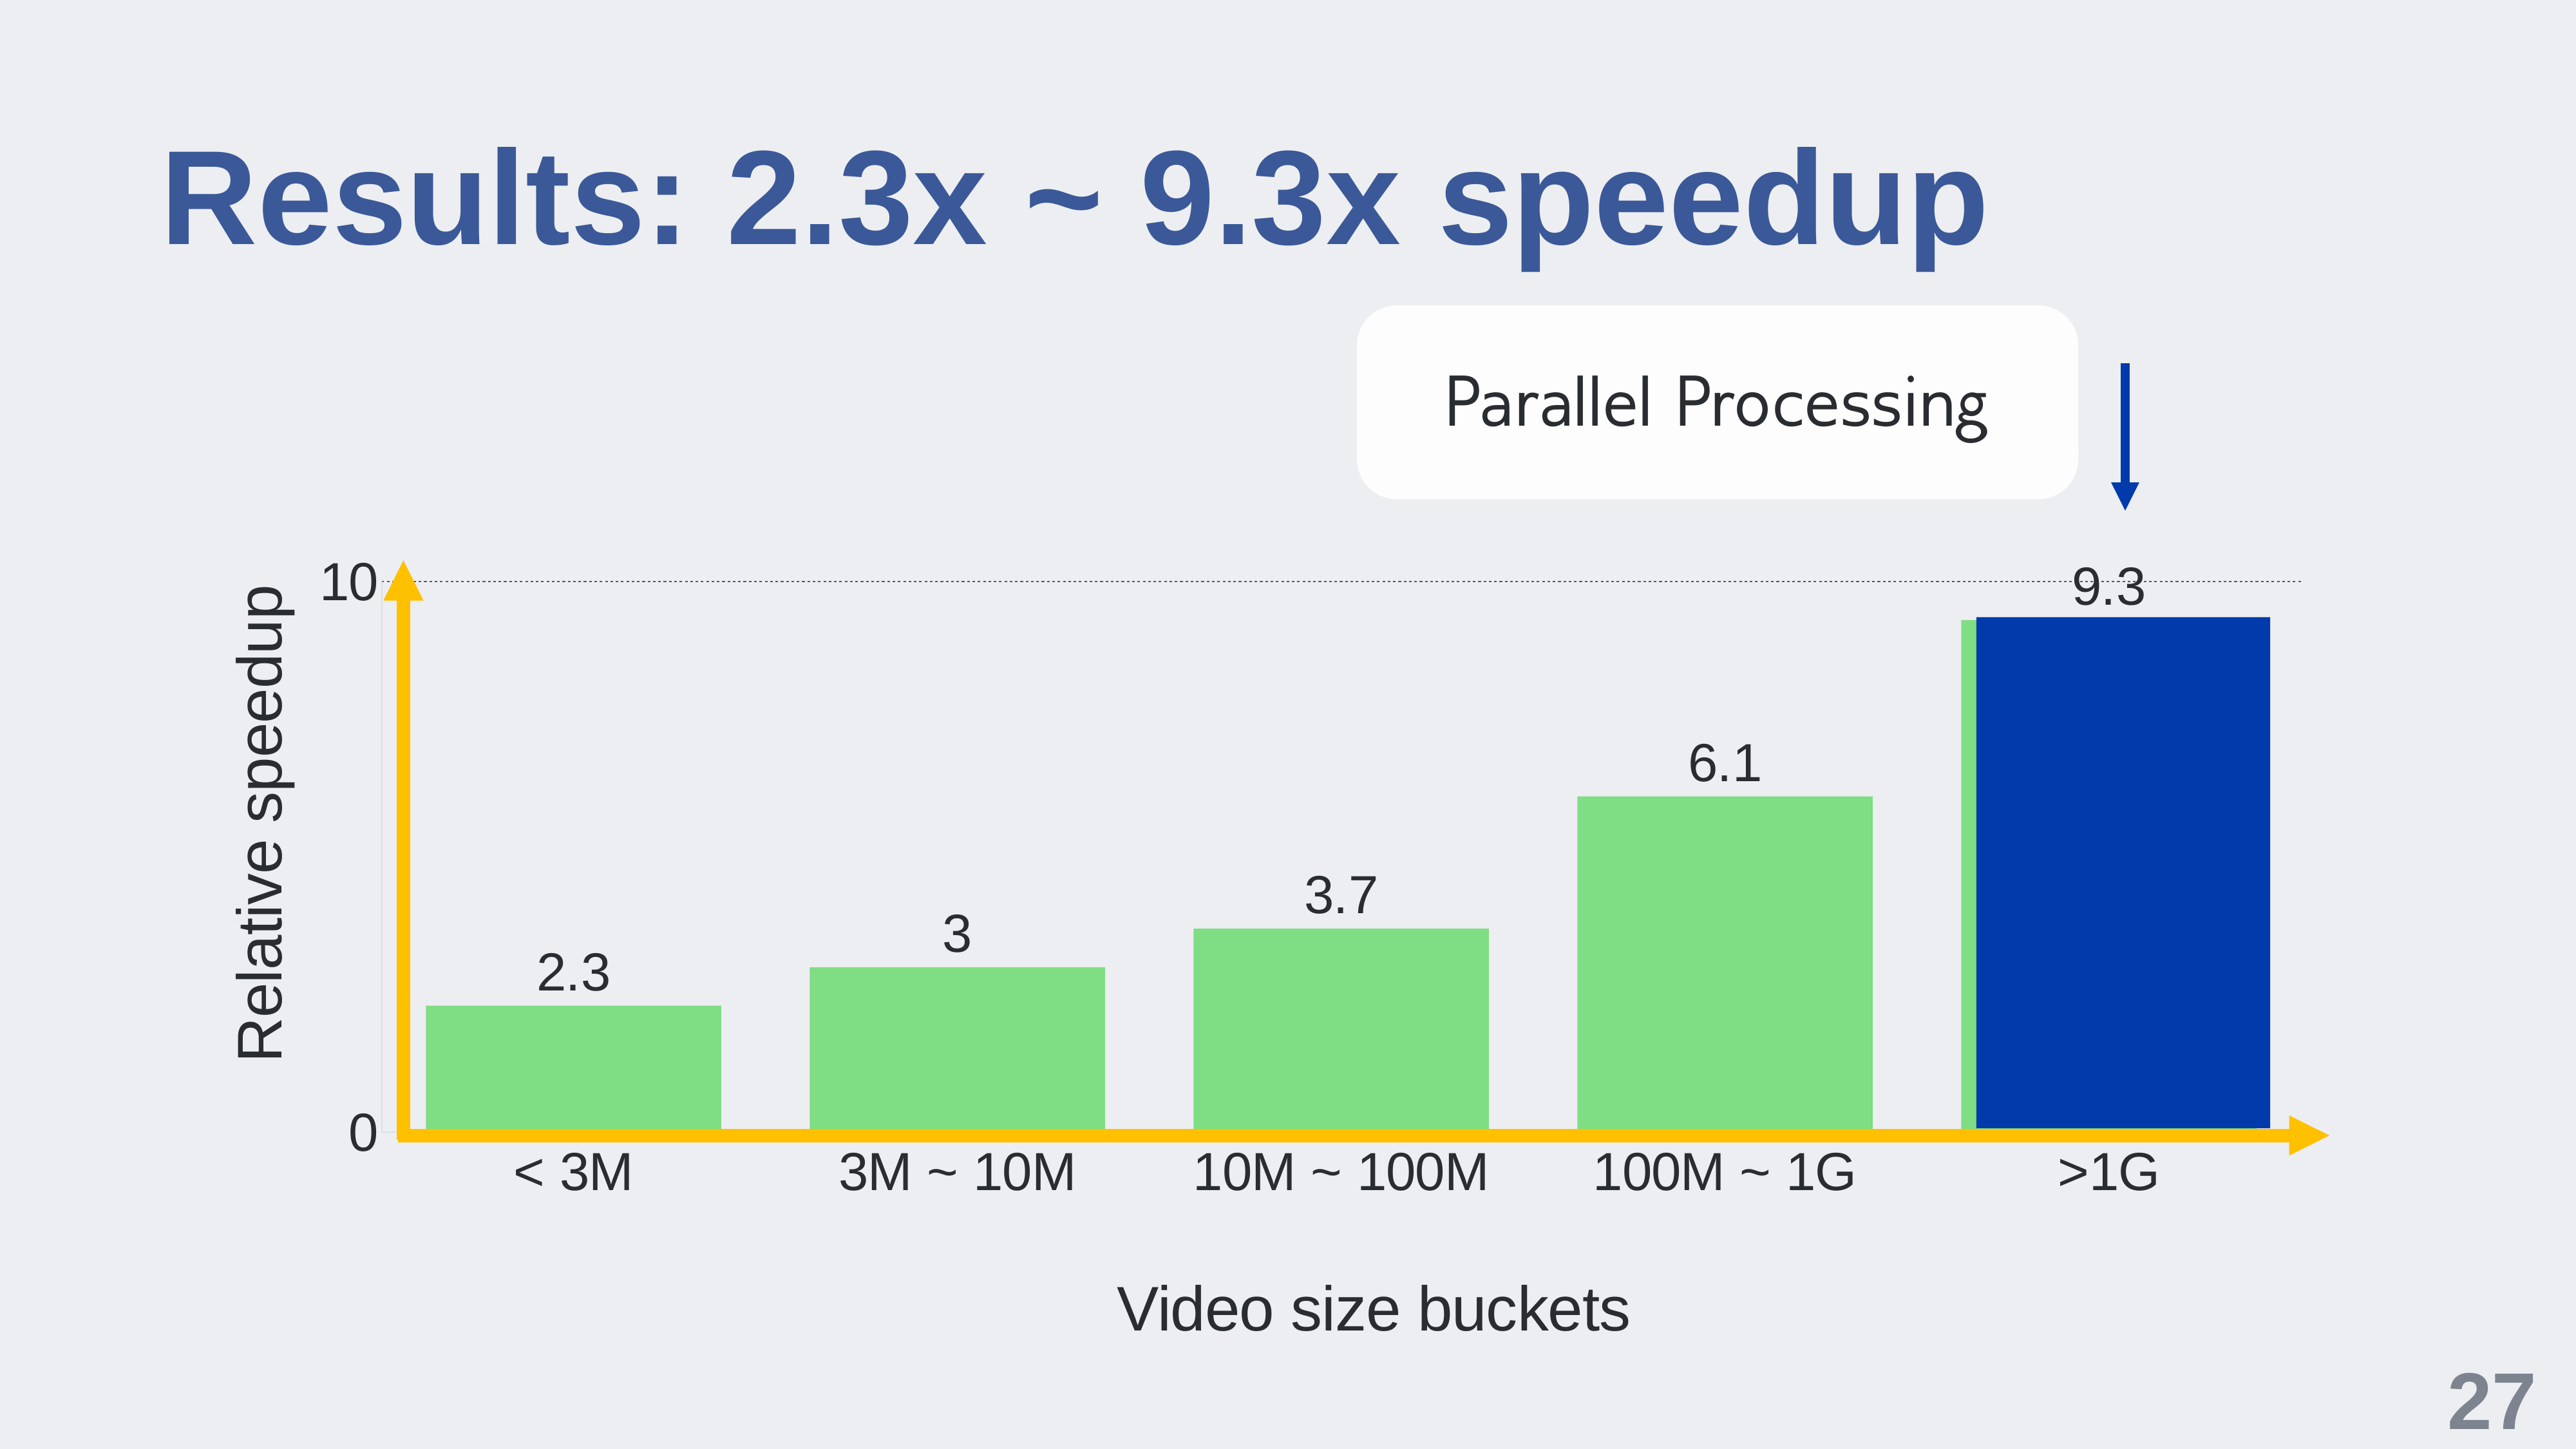

# Results: 2.3x ~ 9.3x speedup
Parallel Processing

### Chart:

| Category | Speedup |
|---|---|
| < 3M | 2.3 |
| 3M ~ 10M | 3.0 |
| 10M ~ 100M | 3.7 |
| 100M ~ 1G | 6.1 |
| >1G | 9.3 |
Relative speedup
Video size buckets
27